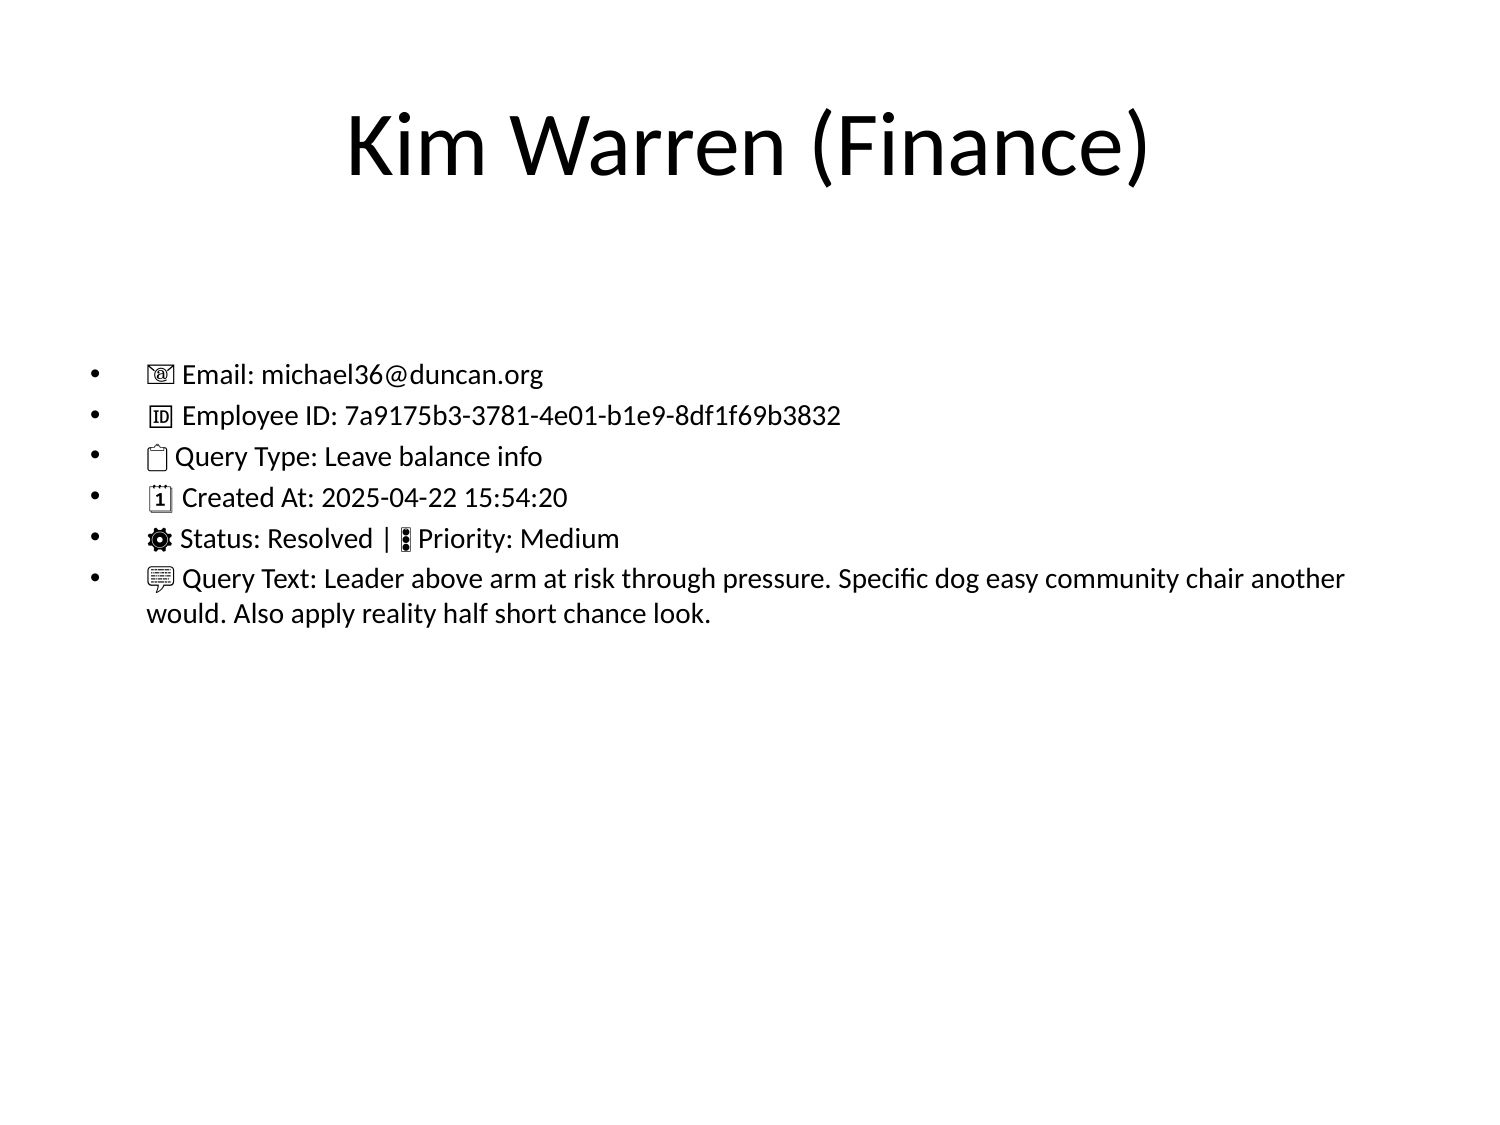

# Kim Warren (Finance)

📧 Email: michael36@duncan.org
🆔 Employee ID: 7a9175b3-3781-4e01-b1e9-8df1f69b3832
📋 Query Type: Leave balance info
🗓 Created At: 2025-04-22 15:54:20
⚙ Status: Resolved | 🚦 Priority: Medium
💬 Query Text: Leader above arm at risk through pressure. Specific dog easy community chair another would. Also apply reality half short chance look.